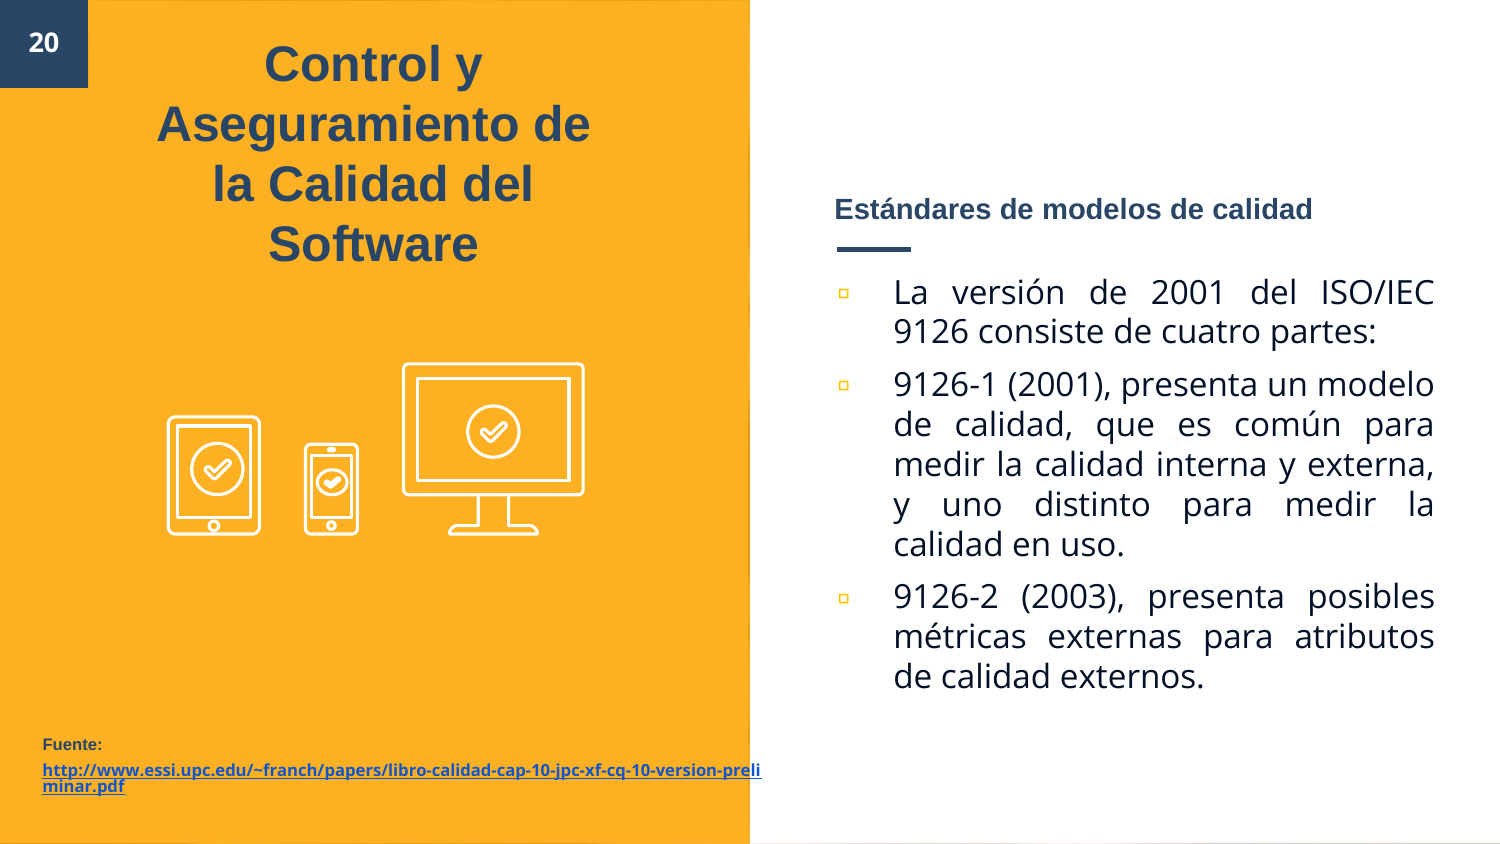

20

Control y Aseguramiento de la Calidad del Software

# Estándares de modelos de calidad
La versión de 2001 del ISO/IEC 9126 consiste de cuatro partes:
9126-1 (2001), presenta un modelo de calidad, que es común para medir la calidad interna y externa, y uno distinto para medir la calidad en uso.
9126-2 (2003), presenta posibles métricas externas para atributos de calidad externos.

Fuente:
http://www.essi.upc.edu/~franch/papers/libro-calidad-cap-10-jpc-xf-cq-10-version-preliminar.pdf